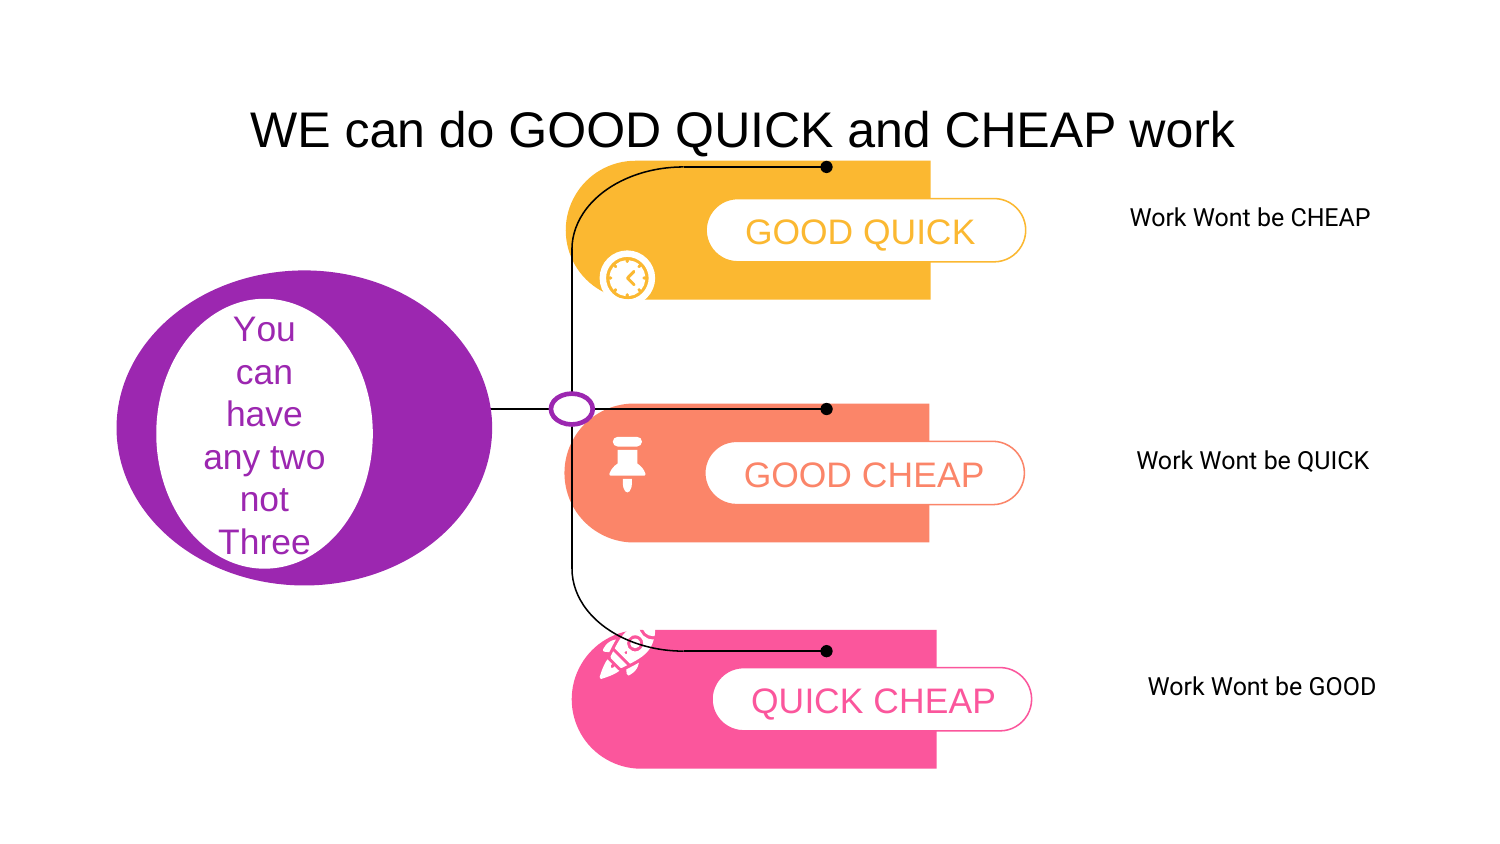

# WE can do GOOD QUICK and CHEAP work

Work Wont be CHEAP
GOOD QUICK

You can have any two not Three

Work Wont be QUICK
GOOD CHEAP

Work Wont be GOOD
QUICK CHEAP